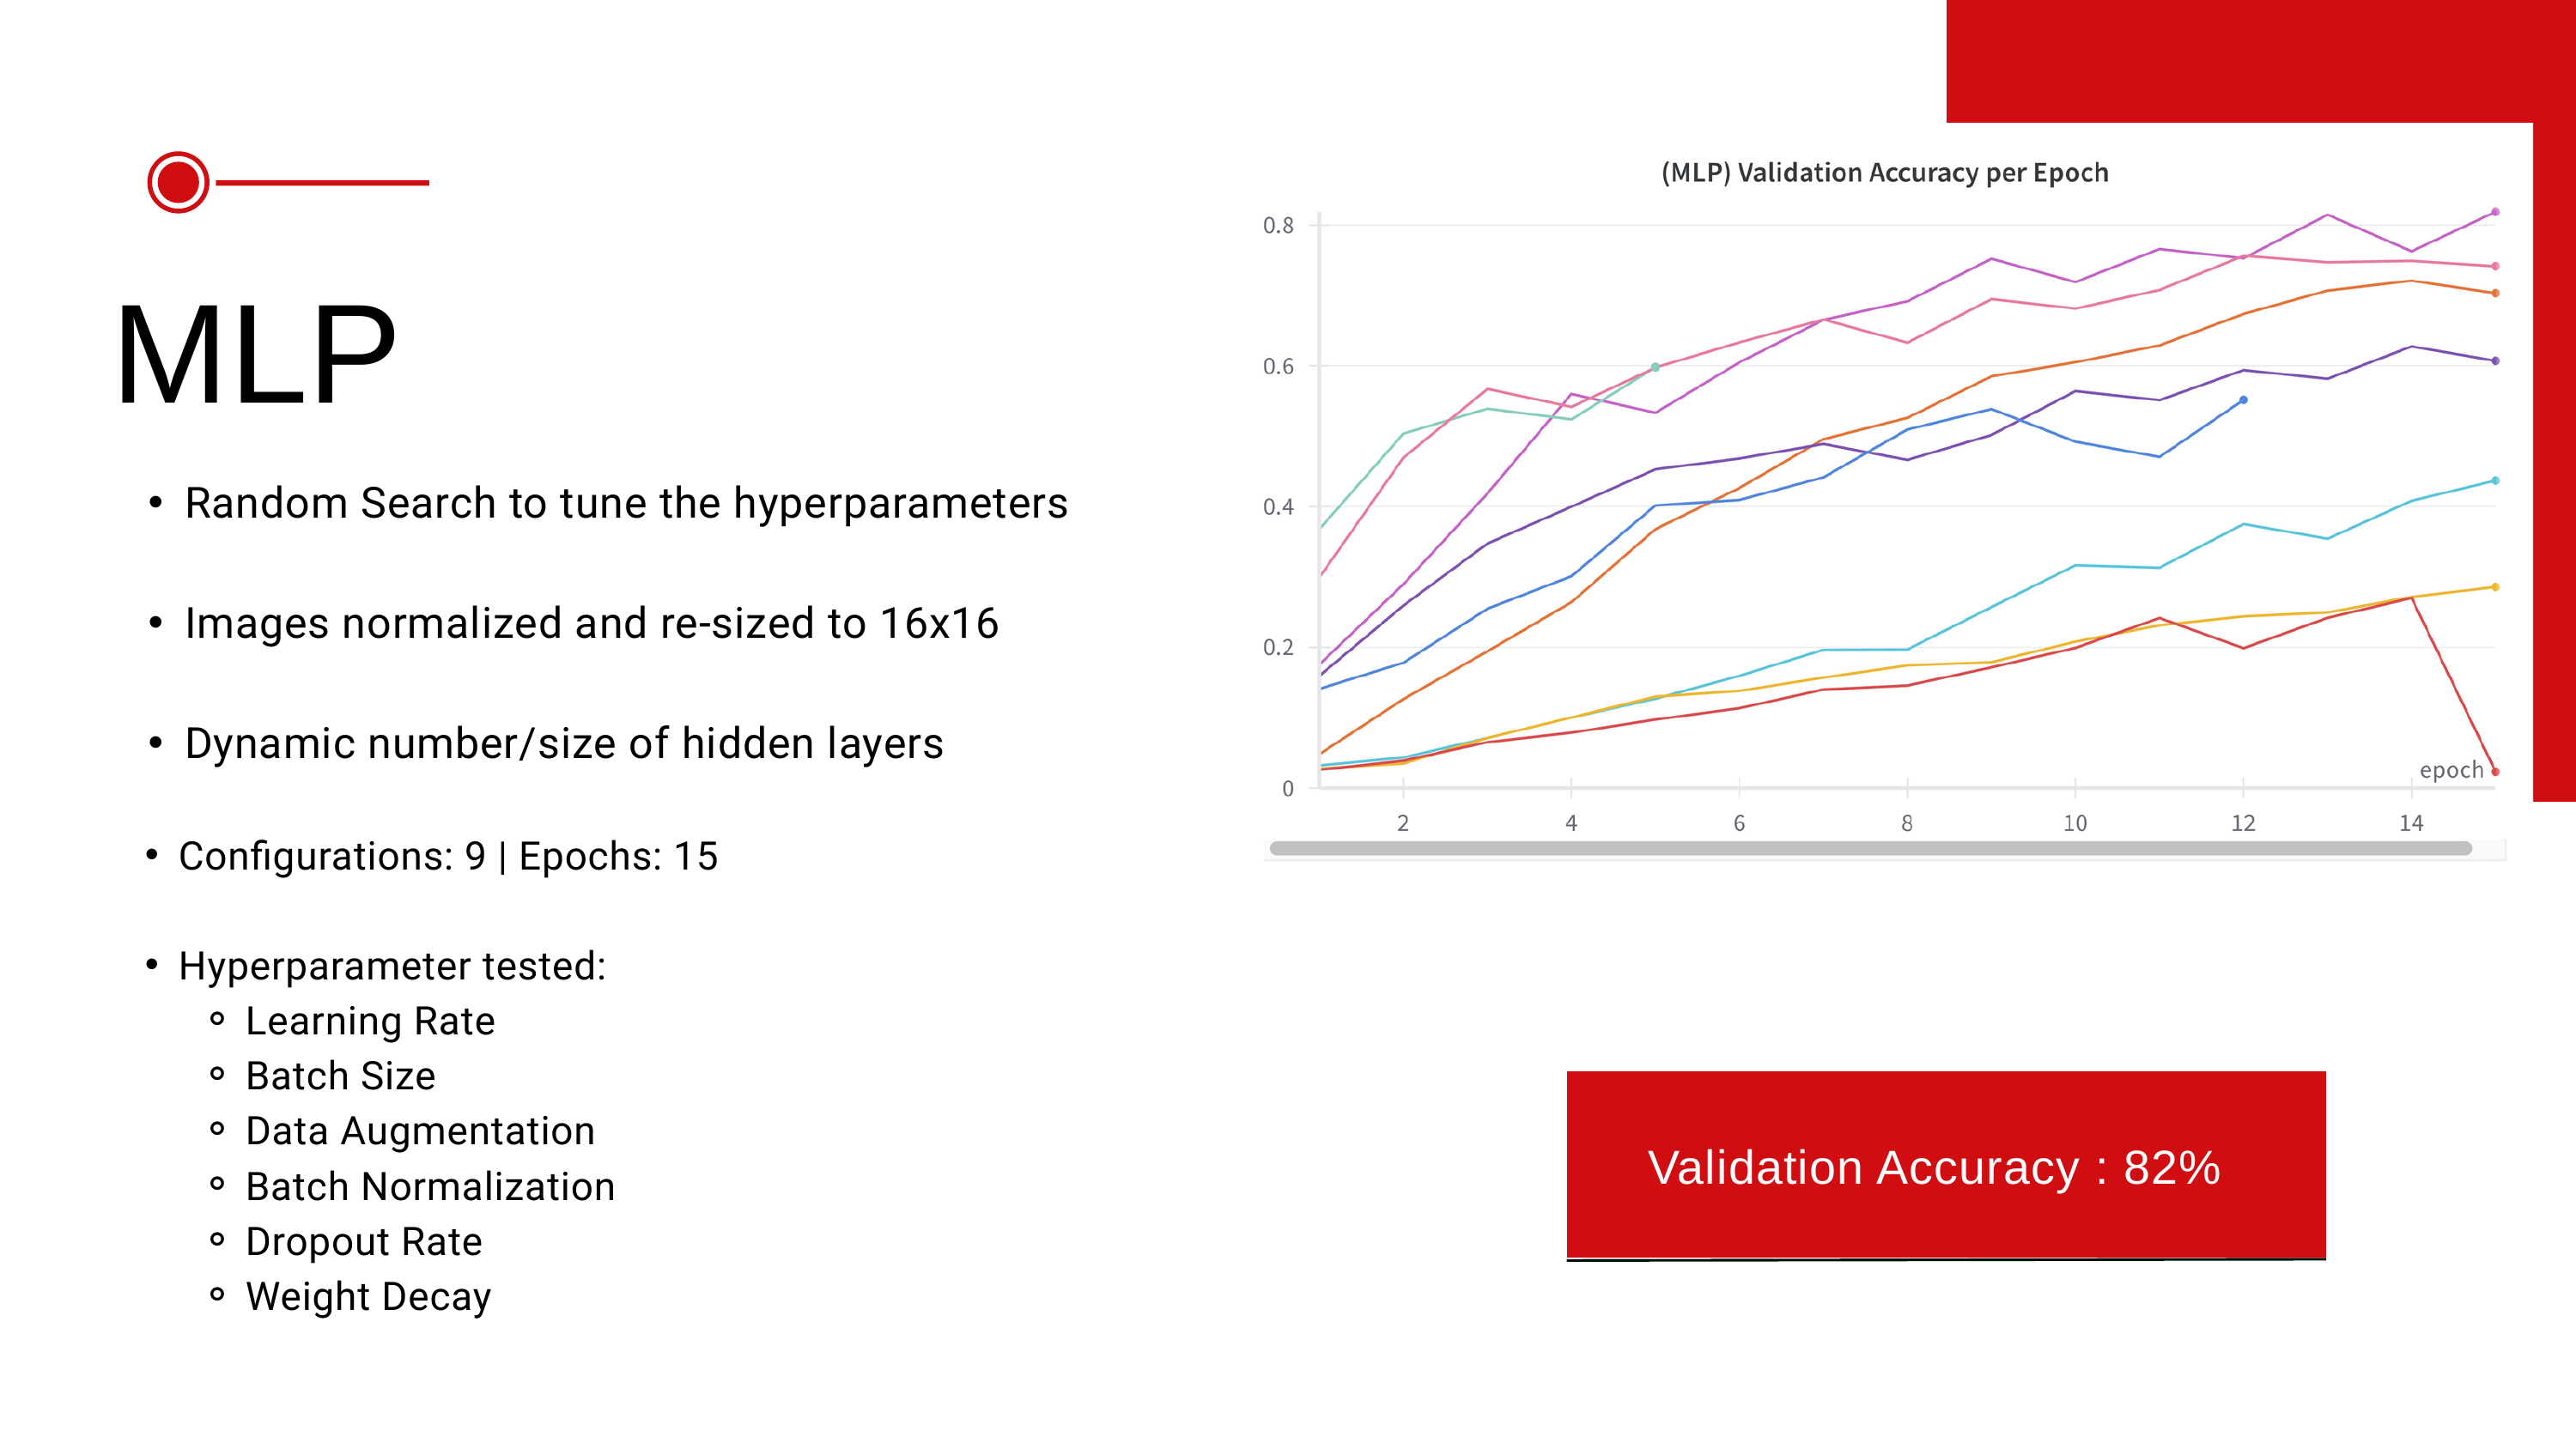

MLP
Random Search to tune the hyperparameters

Images normalized and re-sized to 16x16

Dynamic number/size of hidden layers

Configurations: 9 | Epochs: 15

Hyperparameter tested:
Learning Rate
Batch Size
Data Augmentation
Batch Normalization
Dropout Rate
Weight Decay

Validation Accuracy : 82%